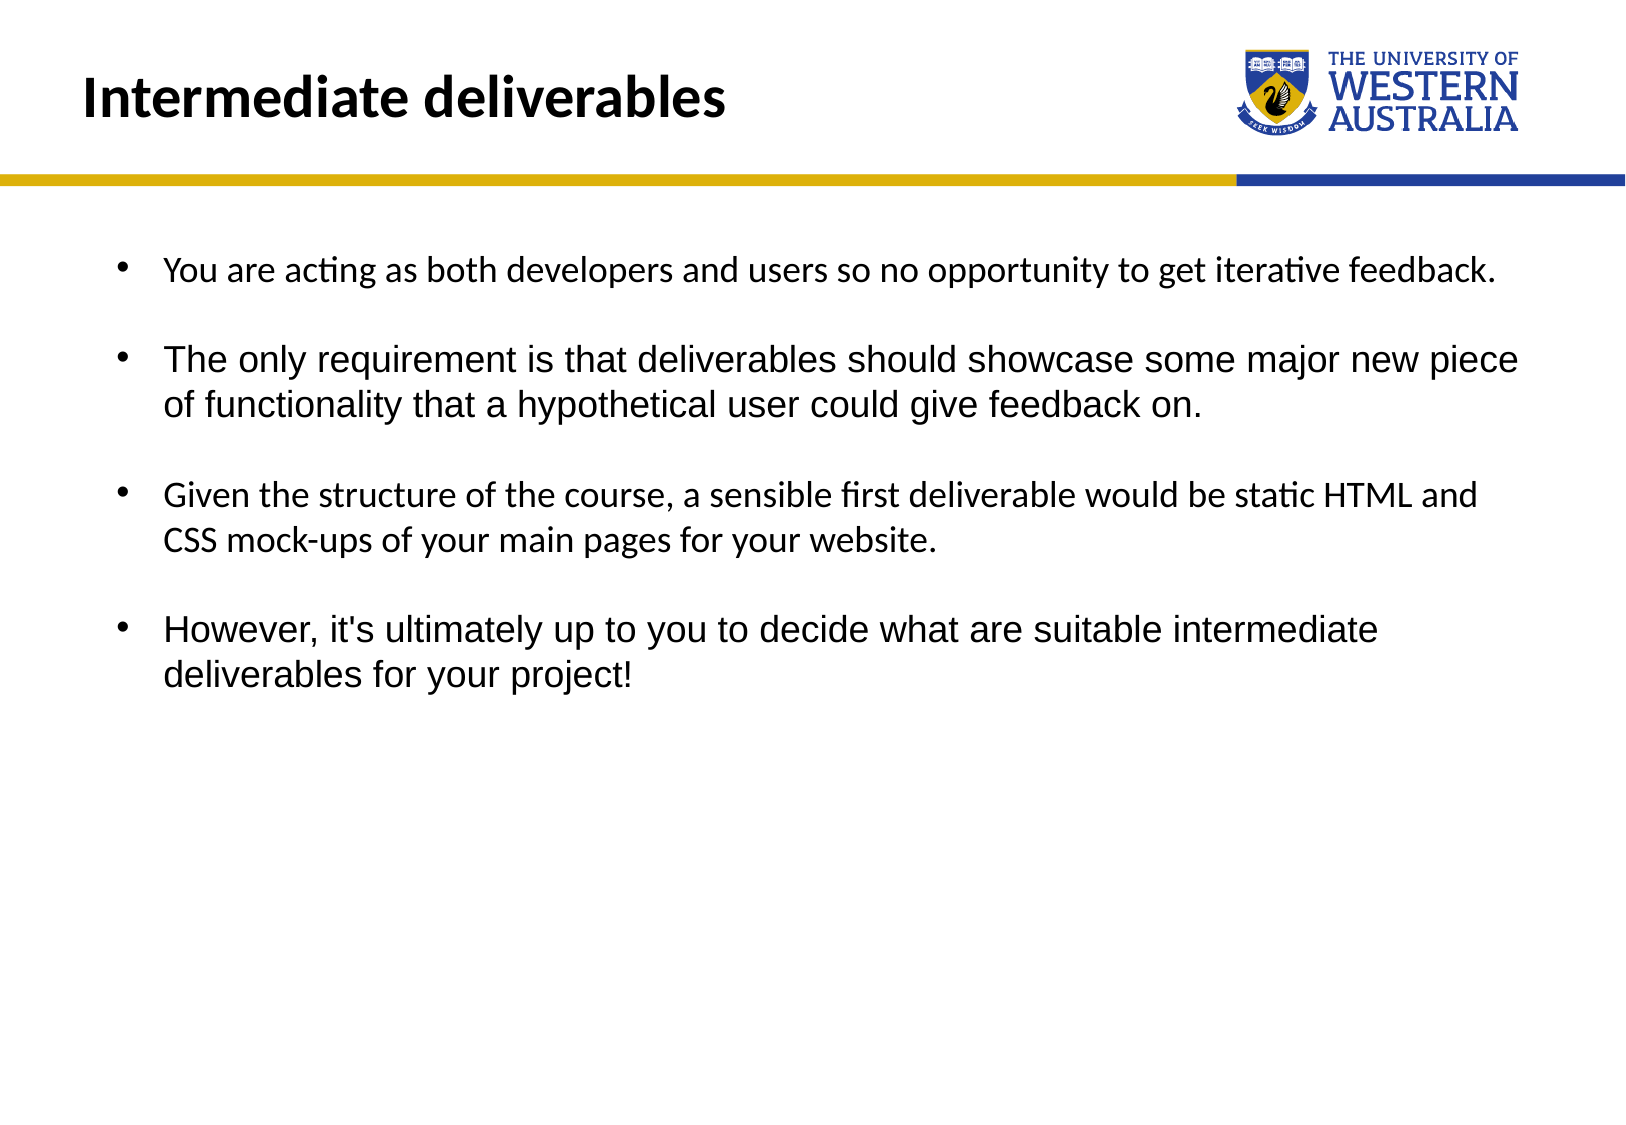

Intermediate deliverables
You are acting as both developers and users so no opportunity to get iterative feedback.

The only requirement is that deliverables should showcase some major new piece of functionality that a hypothetical user could give feedback on.

Given the structure of the course, a sensible first deliverable would be static HTML and CSS mock-ups of your main pages for your website.

However, it's ultimately up to you to decide what are suitable intermediate deliverables for your project!